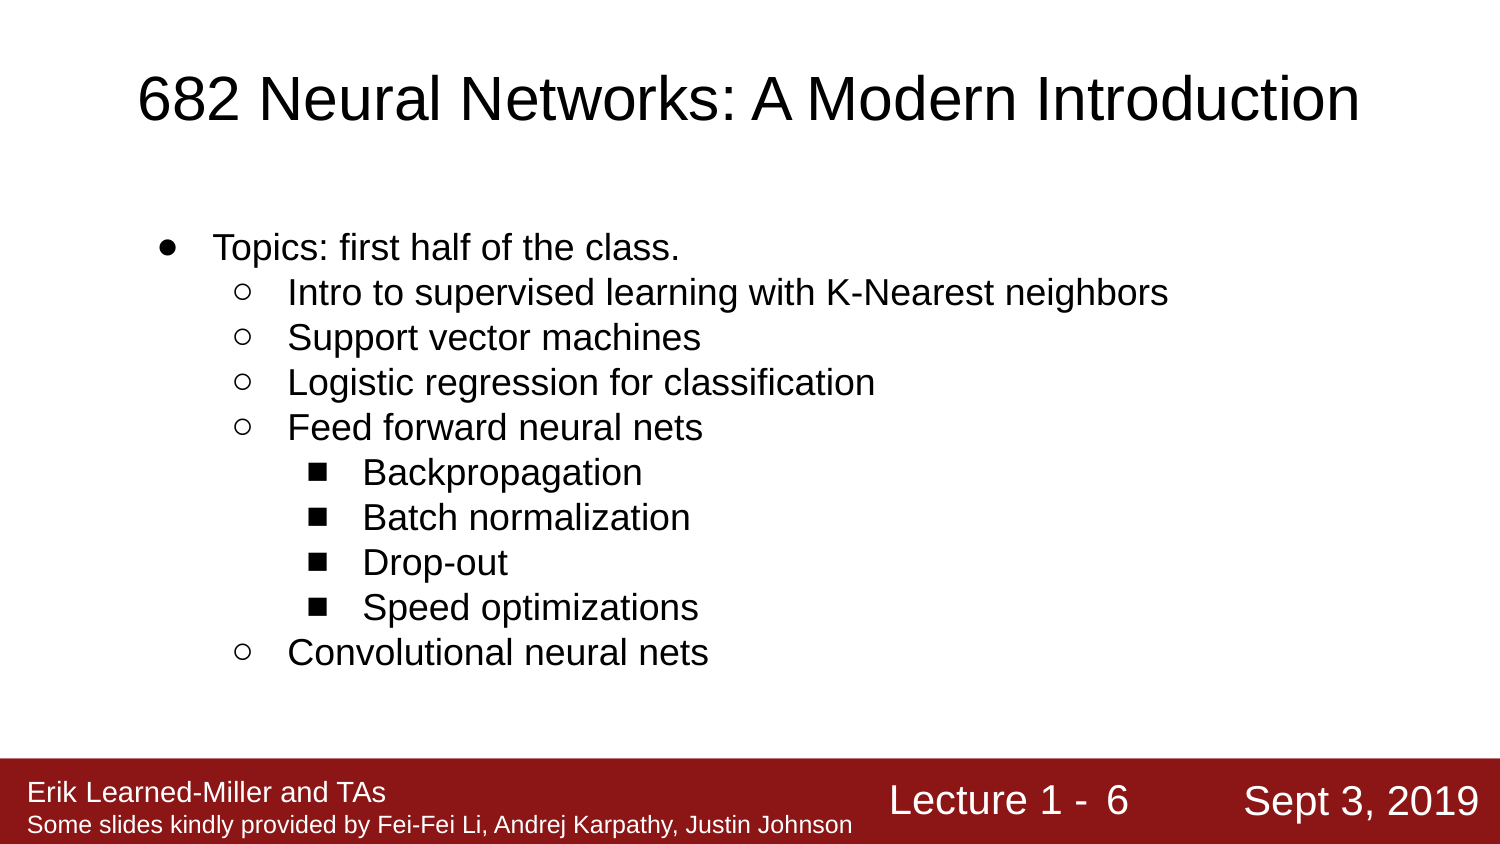

682 Neural Networks: A Modern Introduction

Topics: first half of the class.
Intro to supervised learning with K-Nearest neighbors
Support vector machines
Logistic regression for classification
Feed forward neural nets
Backpropagation
Batch normalization
Drop-out
Speed optimizations
Convolutional neural nets
6